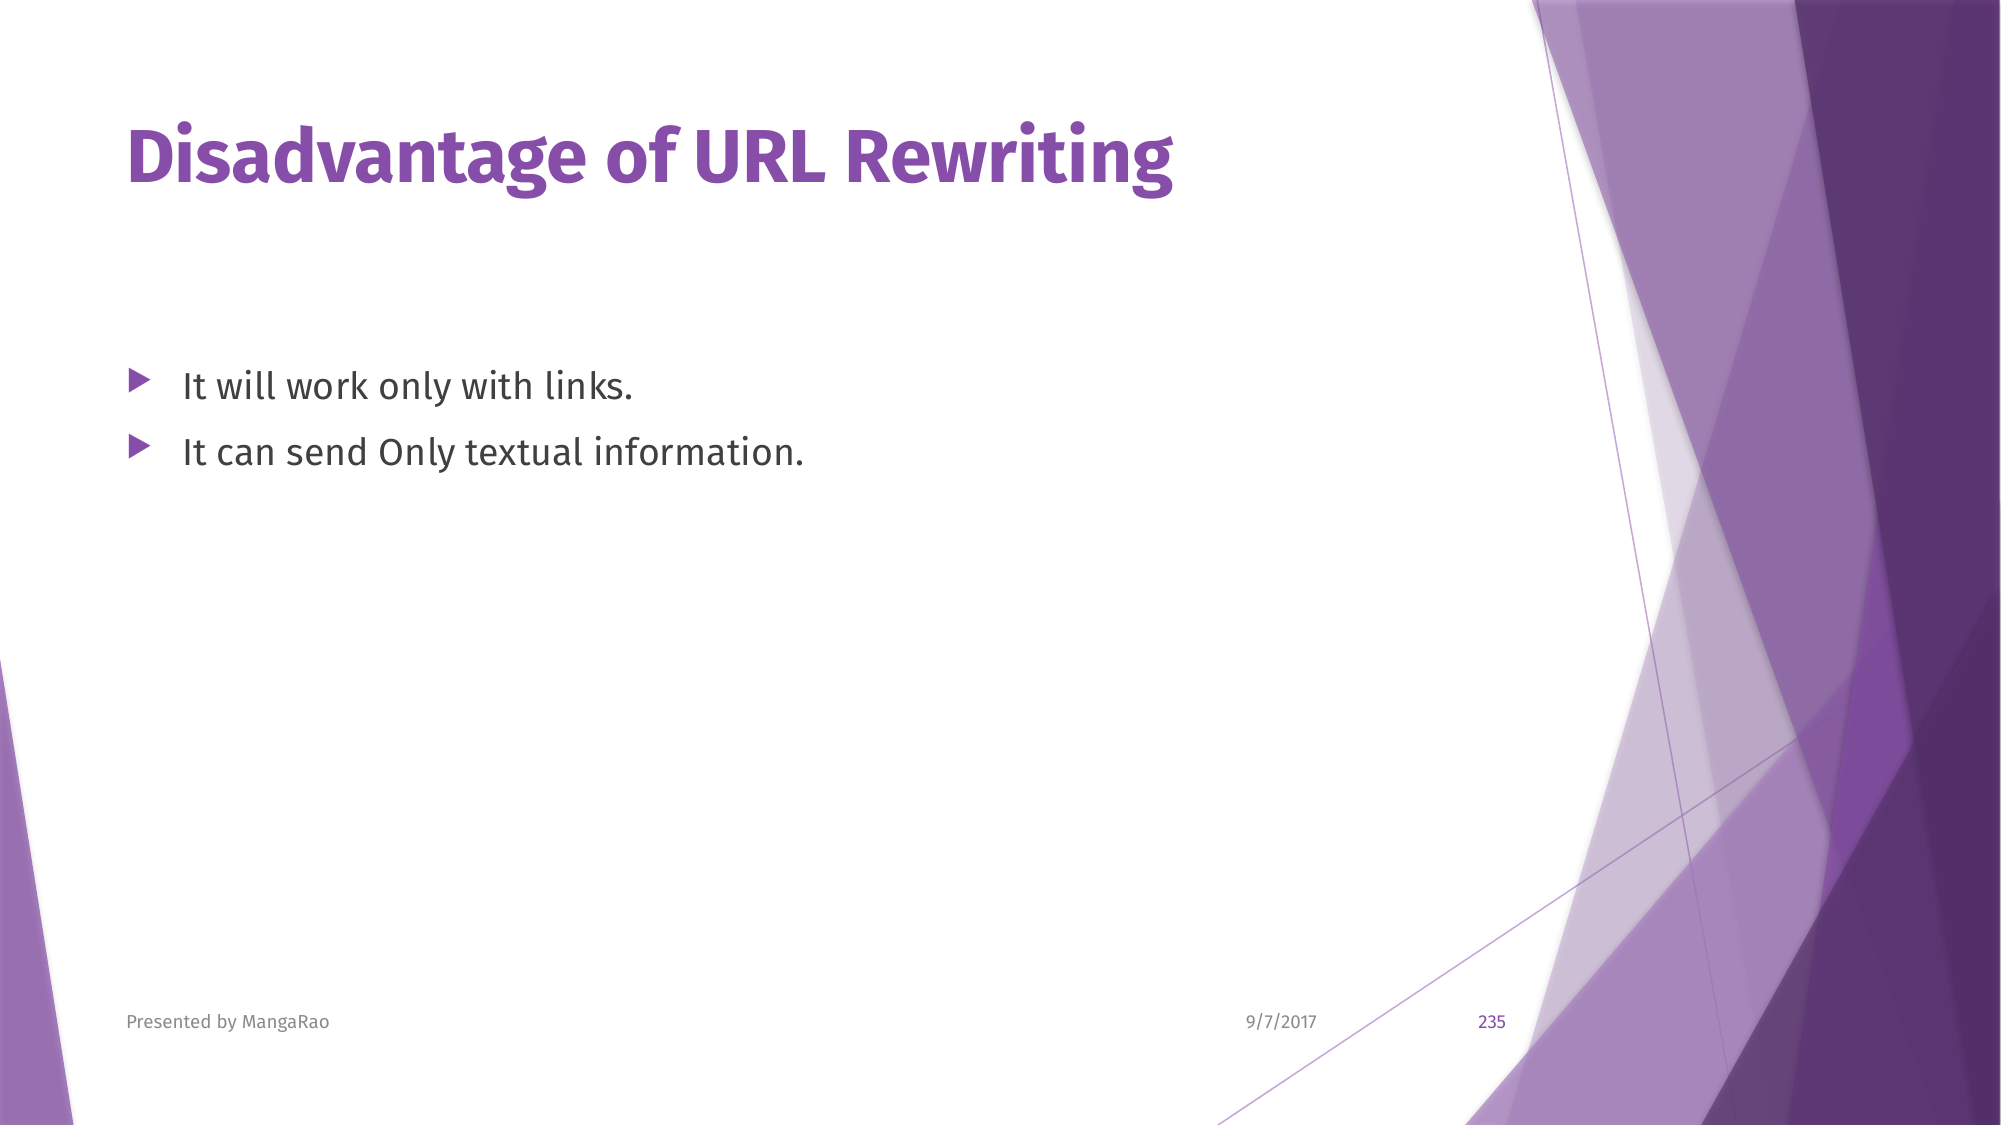

# Disadvantage of URL Rewriting
It will work only with links.
It can send Only textual information.

Presented by MangaRao
9/7/2017
235